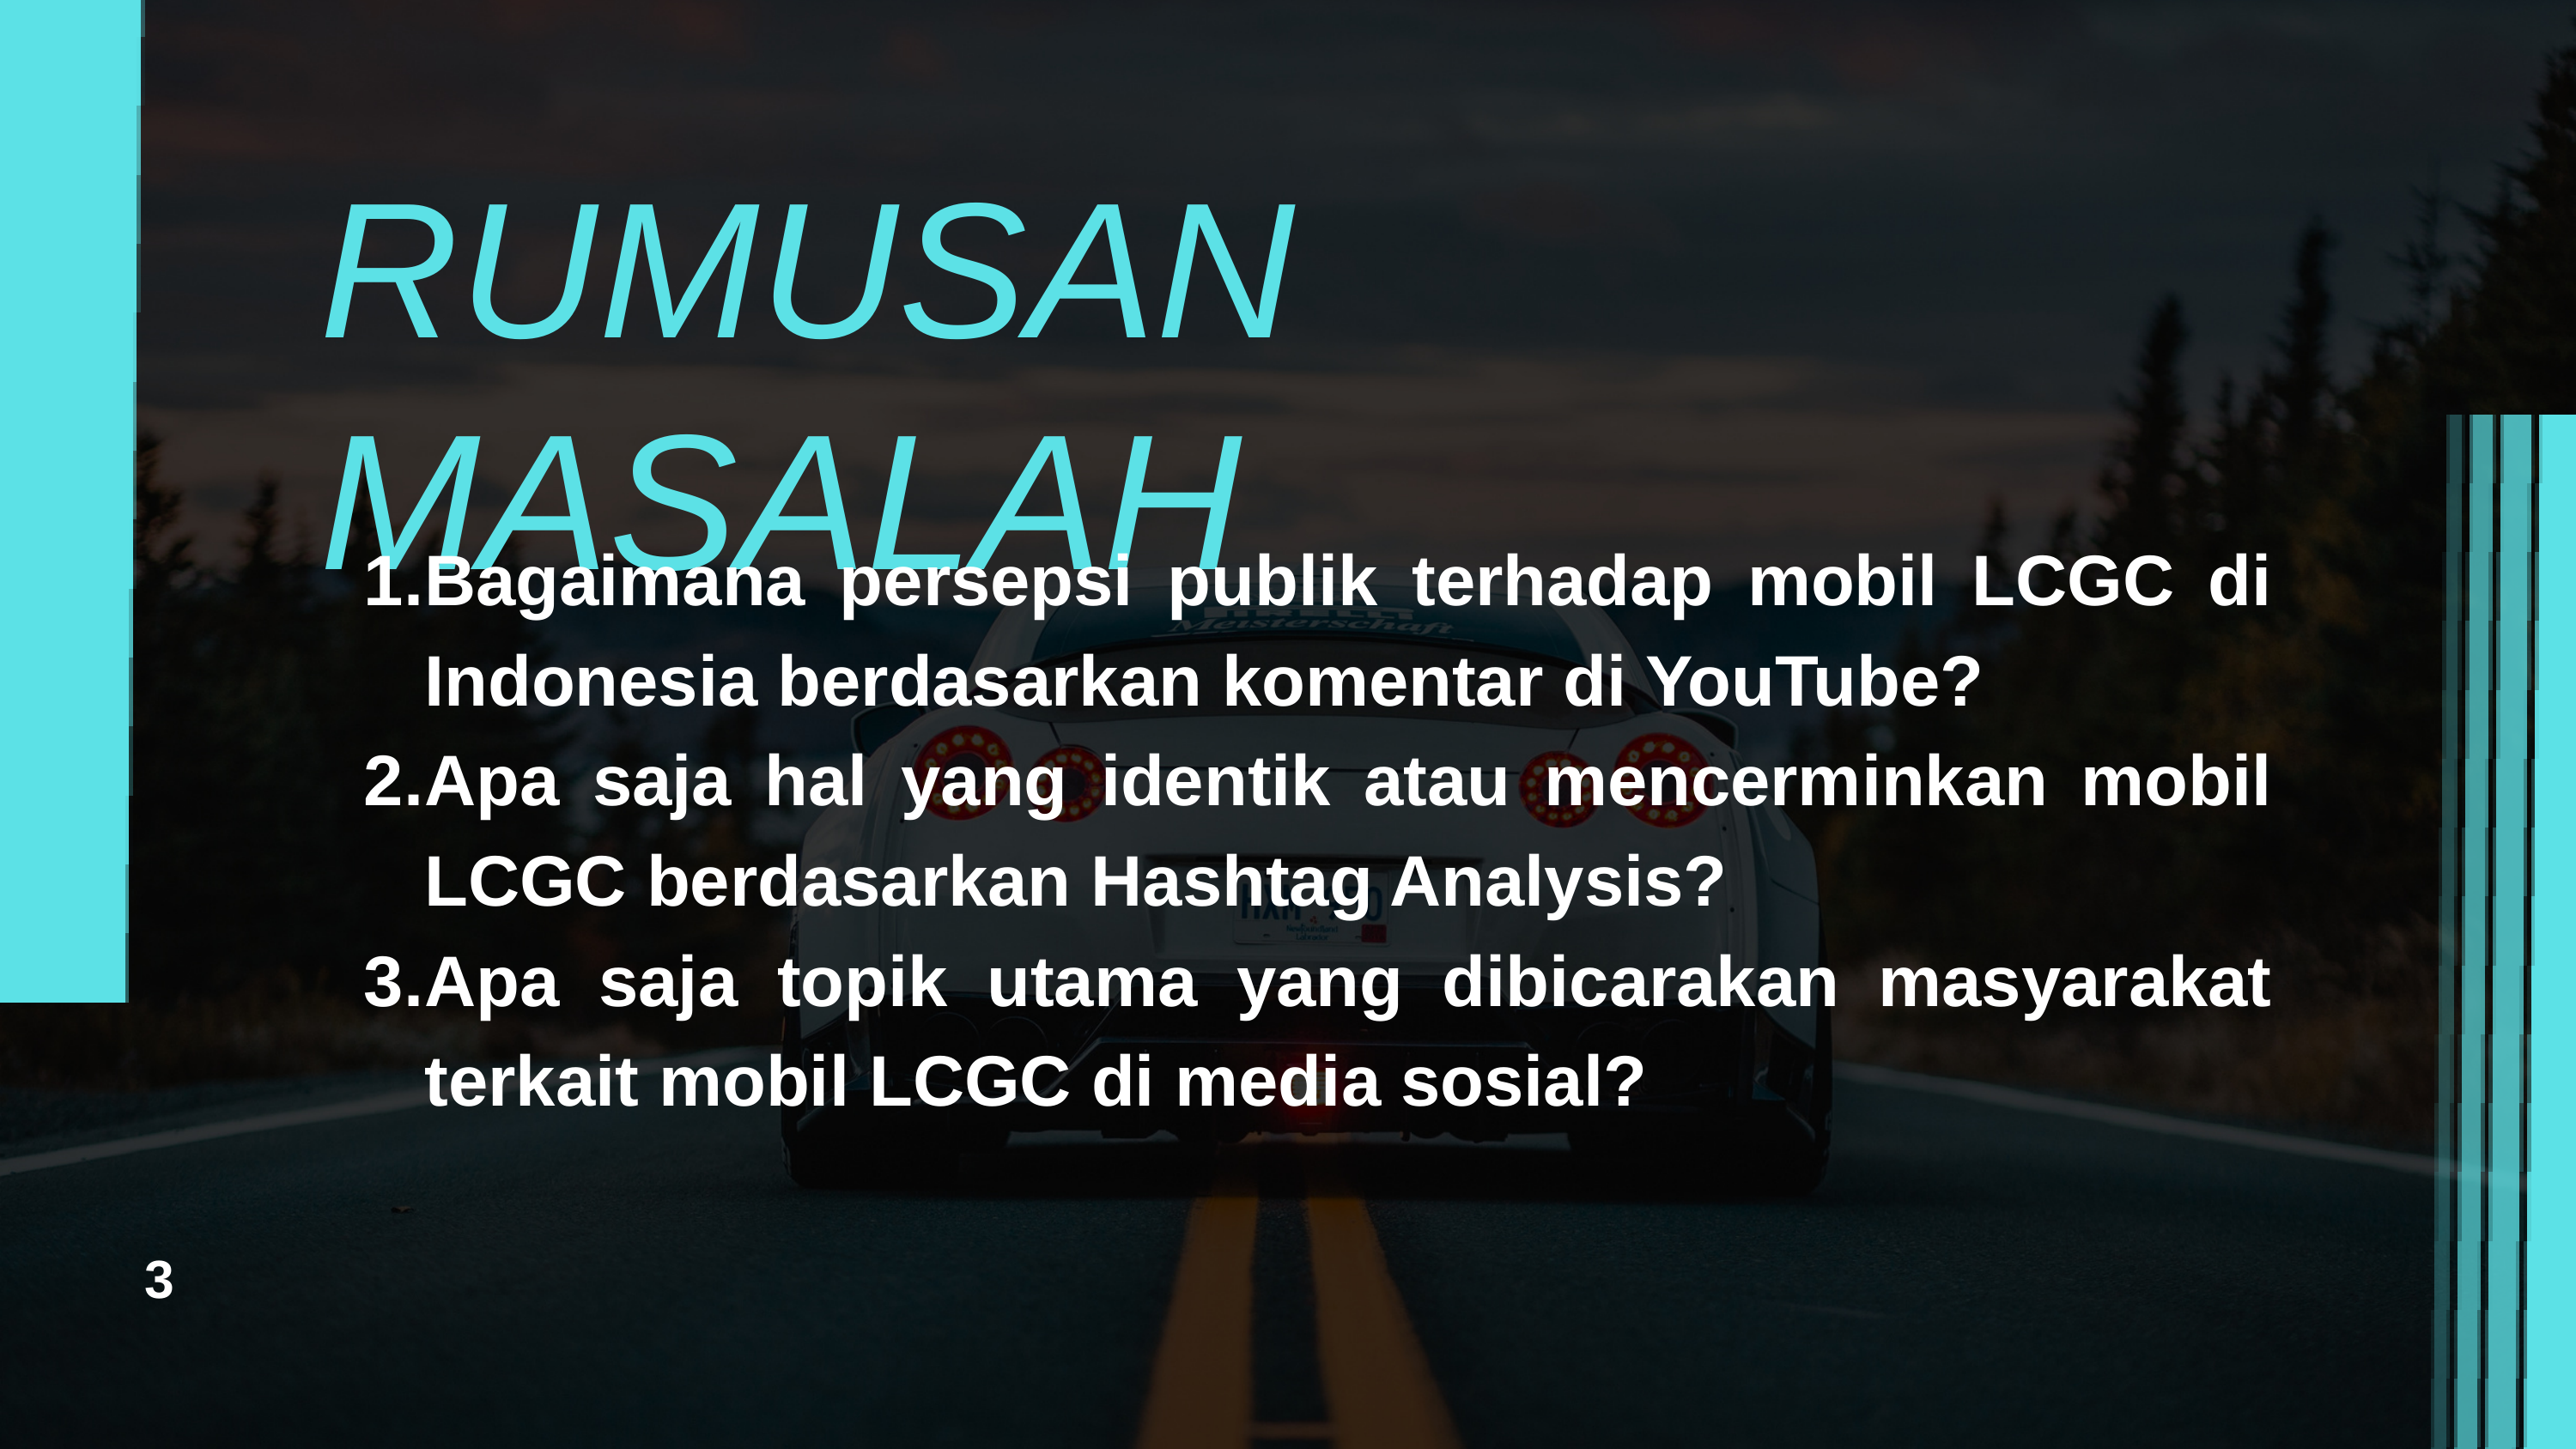

RUMUSAN MASALAH

Bagaimana persepsi publik terhadap mobil LCGC di Indonesia berdasarkan komentar di YouTube?
Apa saja hal yang identik atau mencerminkan mobil LCGC berdasarkan Hashtag Analysis?
Apa saja topik utama yang dibicarakan masyarakat terkait mobil LCGC di media sosial?

3